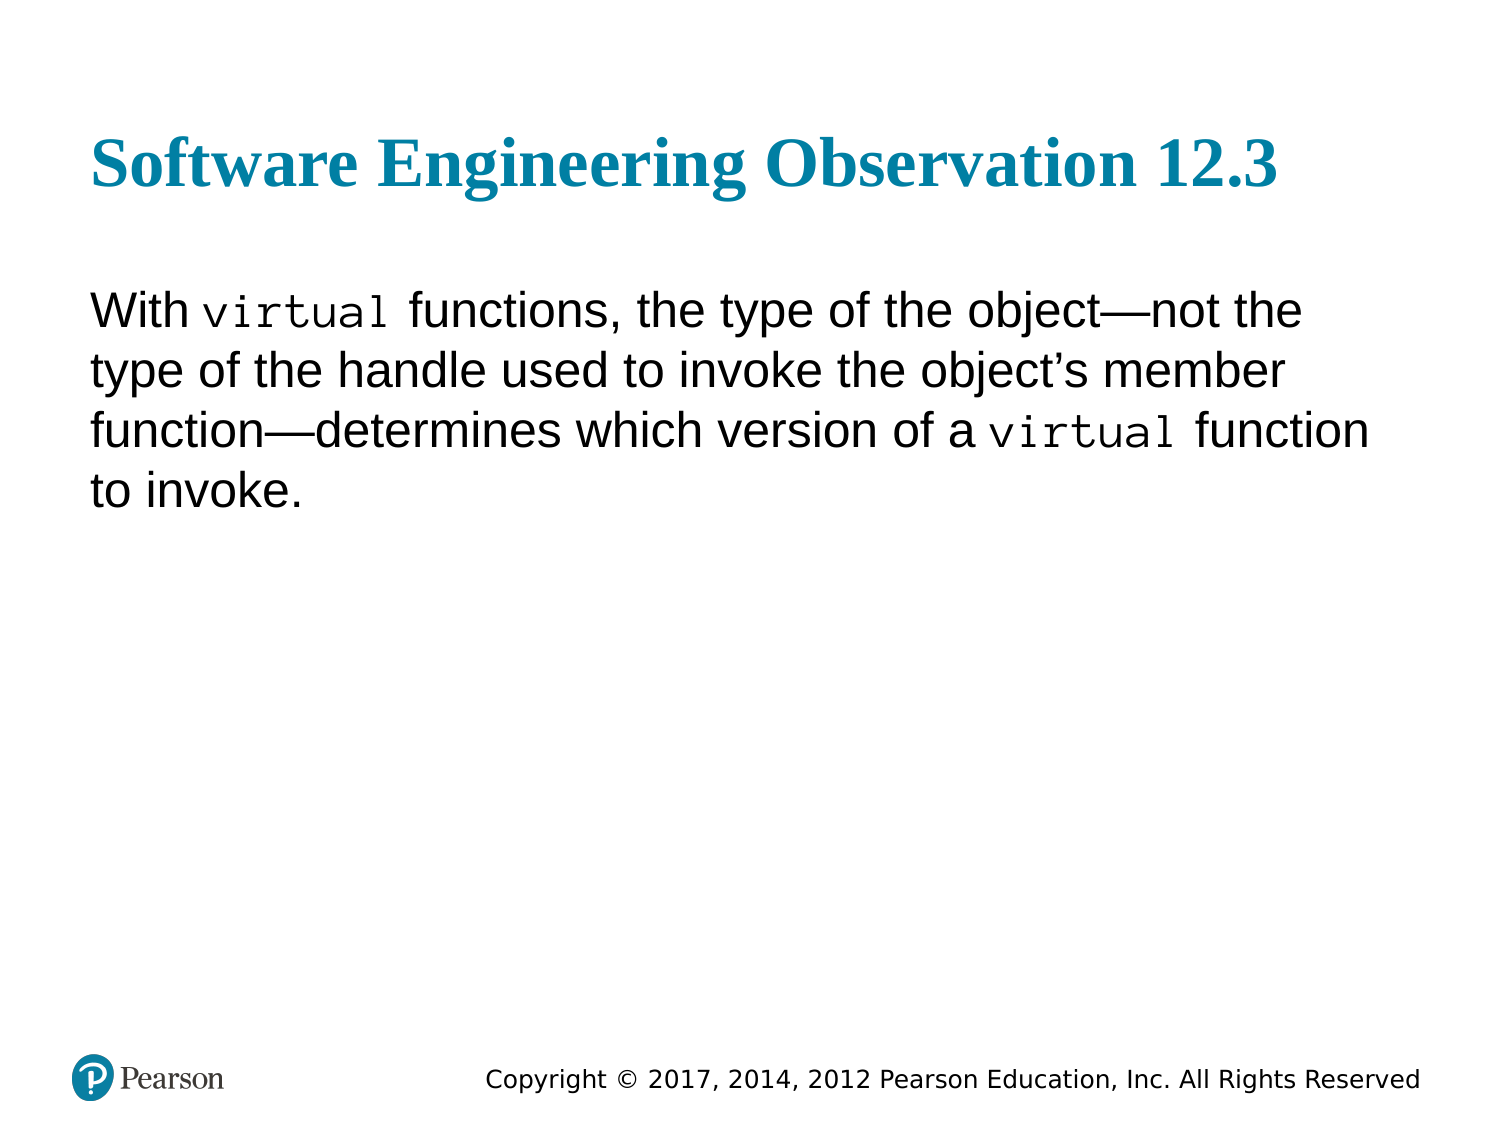

# Software Engineering Observation 12.3
With virtual functions, the type of the object—not the type of the handle used to invoke the object’s member function—determines which version of a virtual function to invoke.